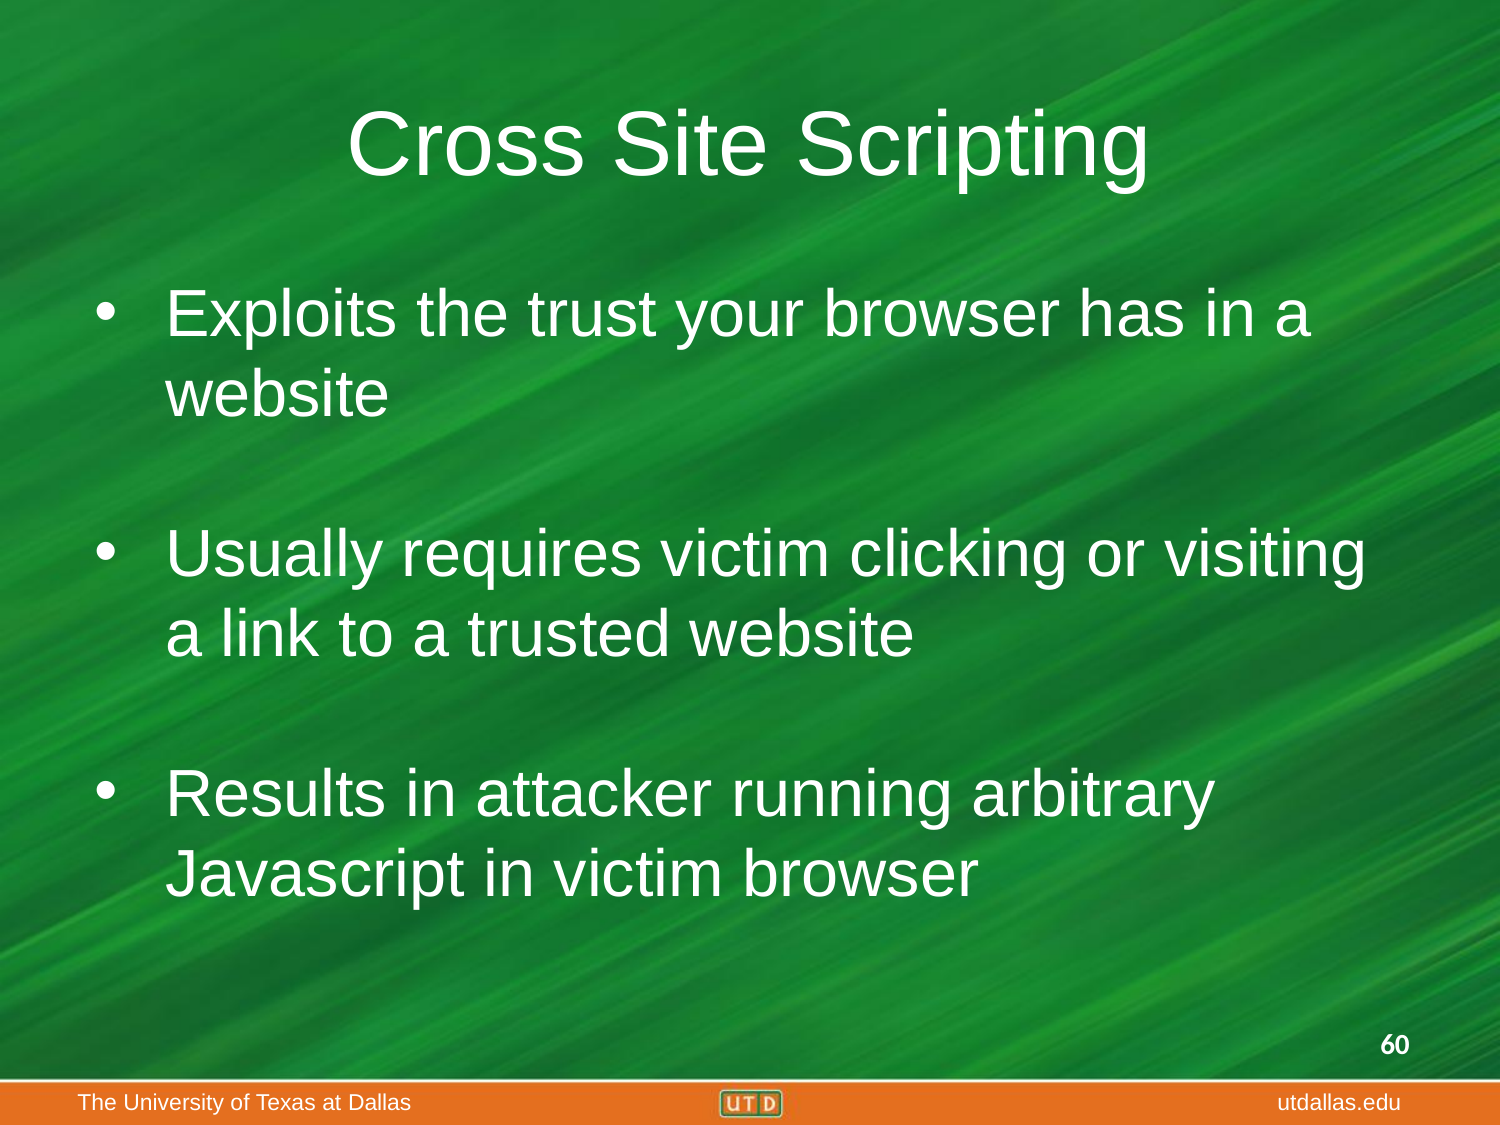

# Cross Site Scripting
Exploits the trust your browser has in a website

Usually requires victim clicking or visiting a link to a trusted website

Results in attacker running arbitrary Javascript in victim browser
60